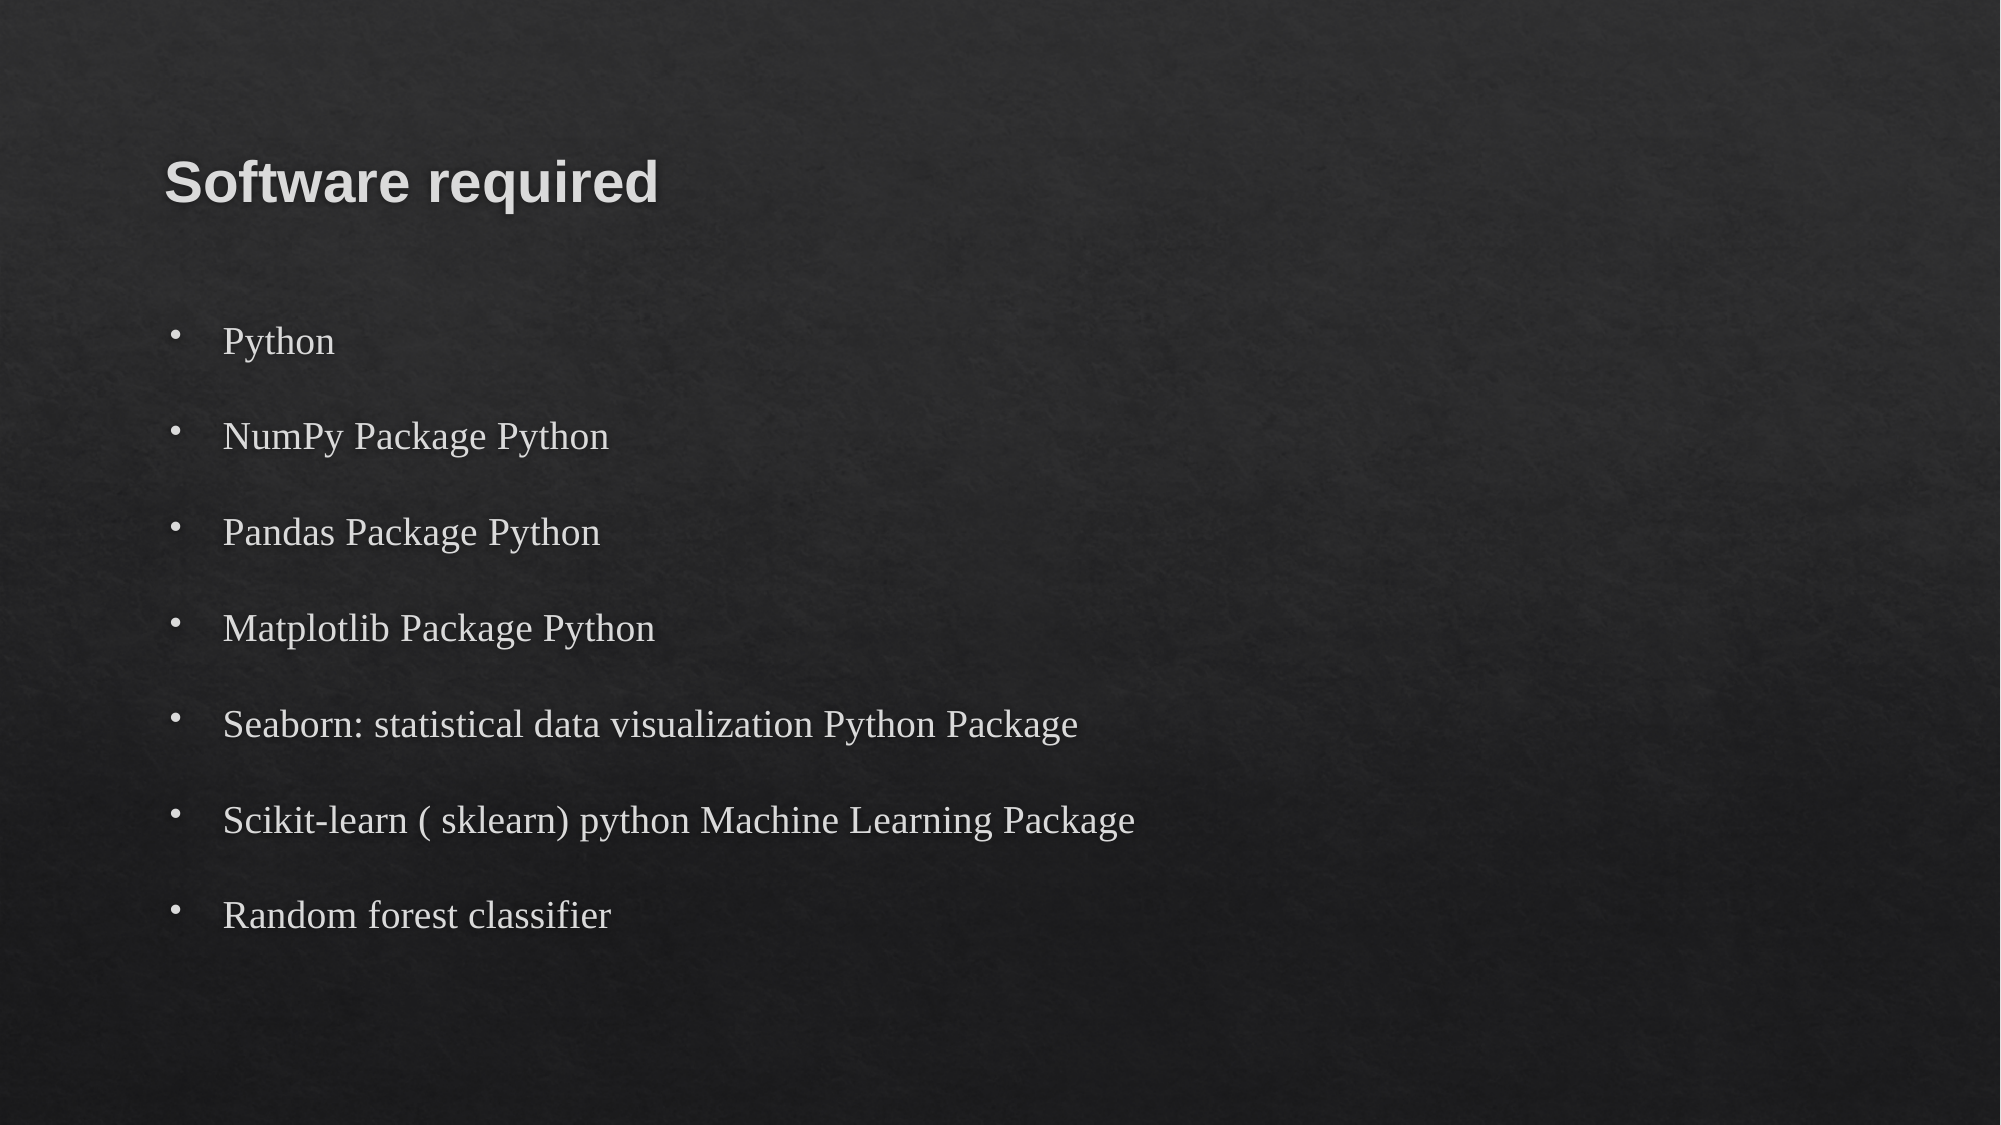

# Software required
Python
NumPy Package Python
Pandas Package Python
Matplotlib Package Python
Seaborn: statistical data visualization Python Package
Scikit-learn ( sklearn) python Machine Learning Package
Random forest classifier